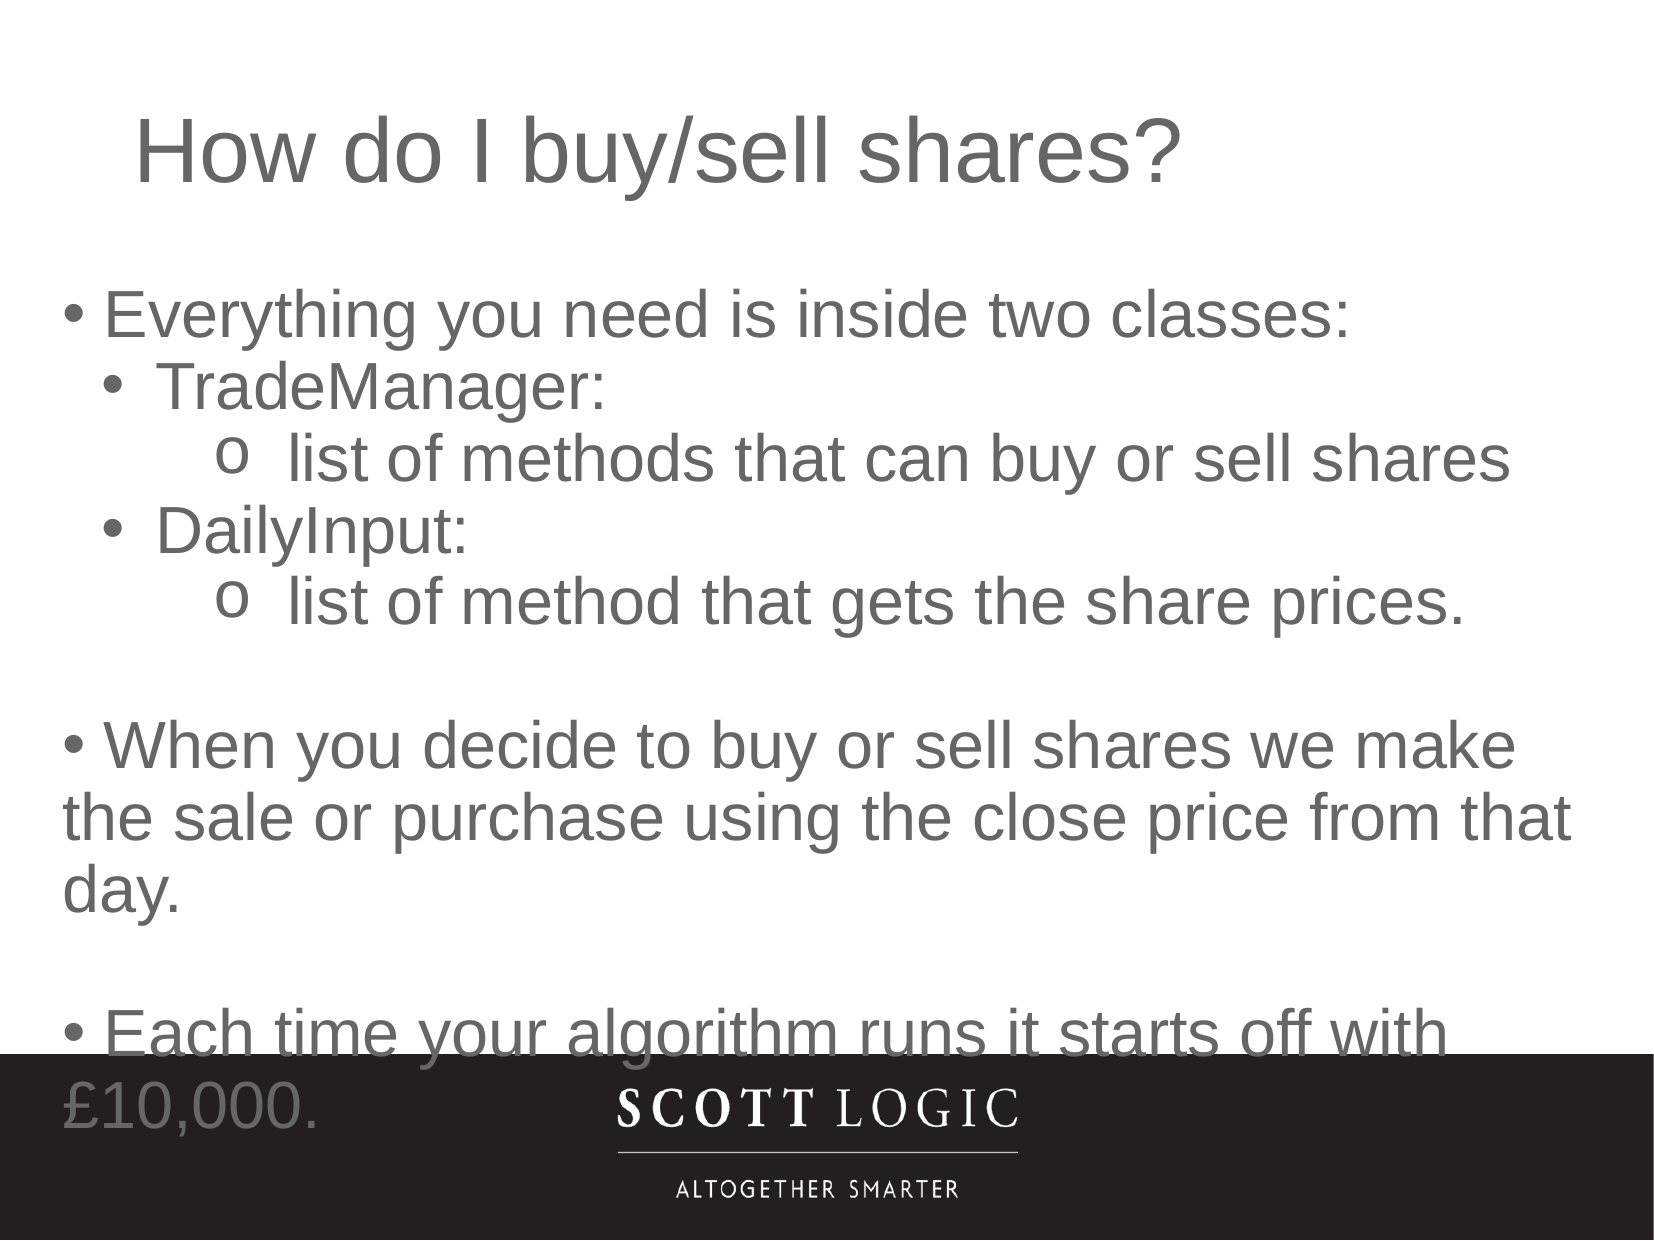

How do I buy/sell shares?
 Everything you need is inside two classes:
 TradeManager:
list of methods that can buy or sell shares
 DailyInput:
list of method that gets the share prices.

 When you decide to buy or sell shares we make the sale or purchase using the close price from that day.

 Each time your algorithm runs it starts off with £10,000.